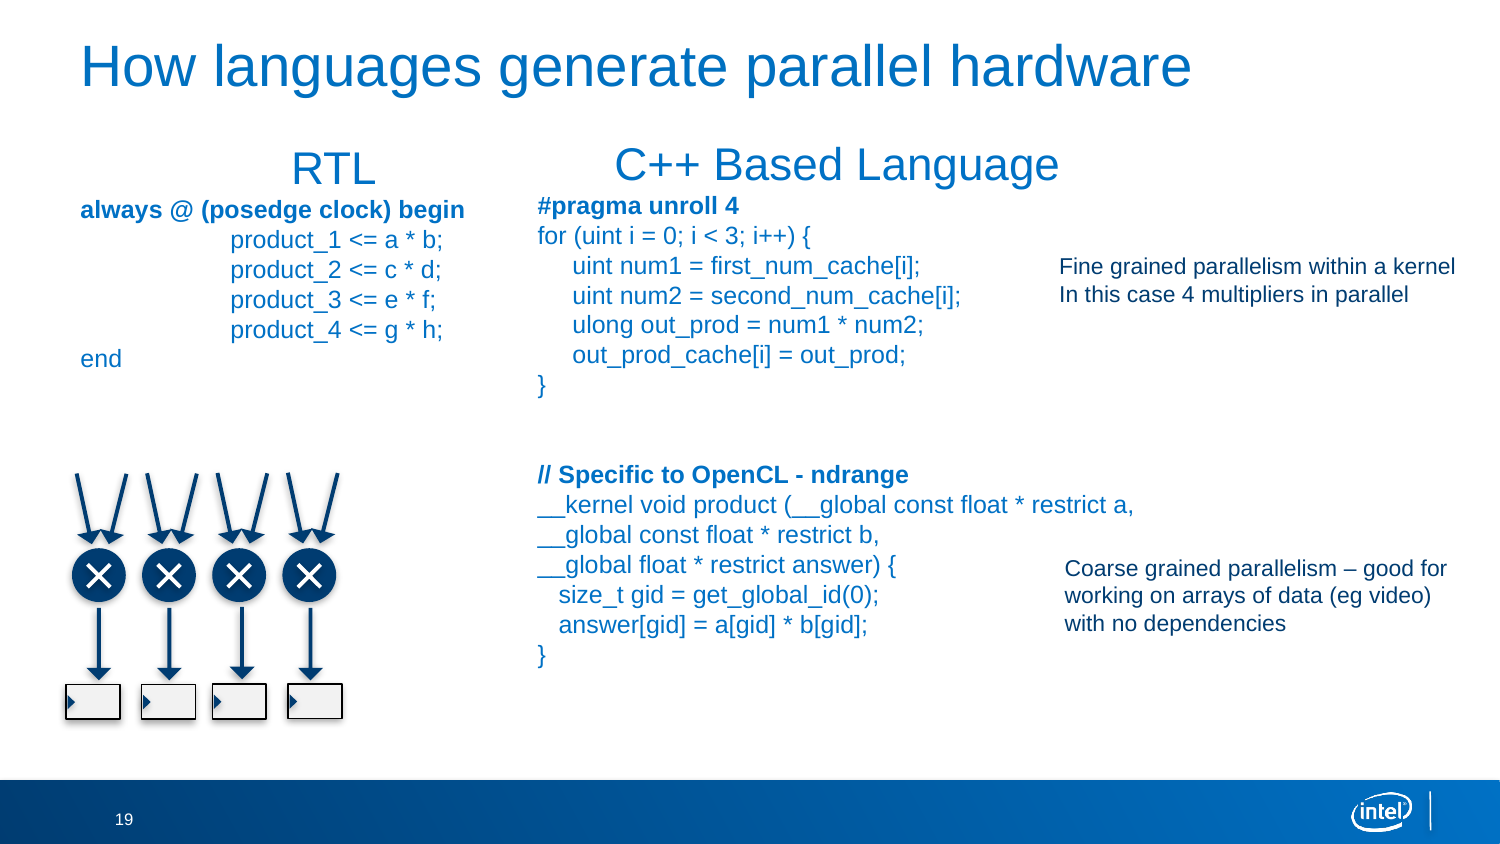

# How languages generate parallel hardware
C++ Based Language
#pragma unroll 4
for (uint i = 0; i < 3; i++) {
     uint num1 = first_num_cache[i];
     uint num2 = second_num_cache[i];
     ulong out_prod = num1 * num2;
     out_prod_cache[i] = out_prod;
}

// Specific to OpenCL - ndrange
__kernel void product (__global const float * restrict a,
__global const float * restrict b,
__global float * restrict answer) {
   size_t gid = get_global_id(0);
   answer[gid] = a[gid] * b[gid];
}
RTL
always @ (posedge clock) begin
	product_1 <= a * b;
	product_2 <= c * d;
	product_3 <= e * f;
	product_4 <= g * h;
end

Fine grained parallelism within a kernel
In this case 4 multipliers in parallel

Coarse grained parallelism – good for working on arrays of data (eg video) with no dependencies

19